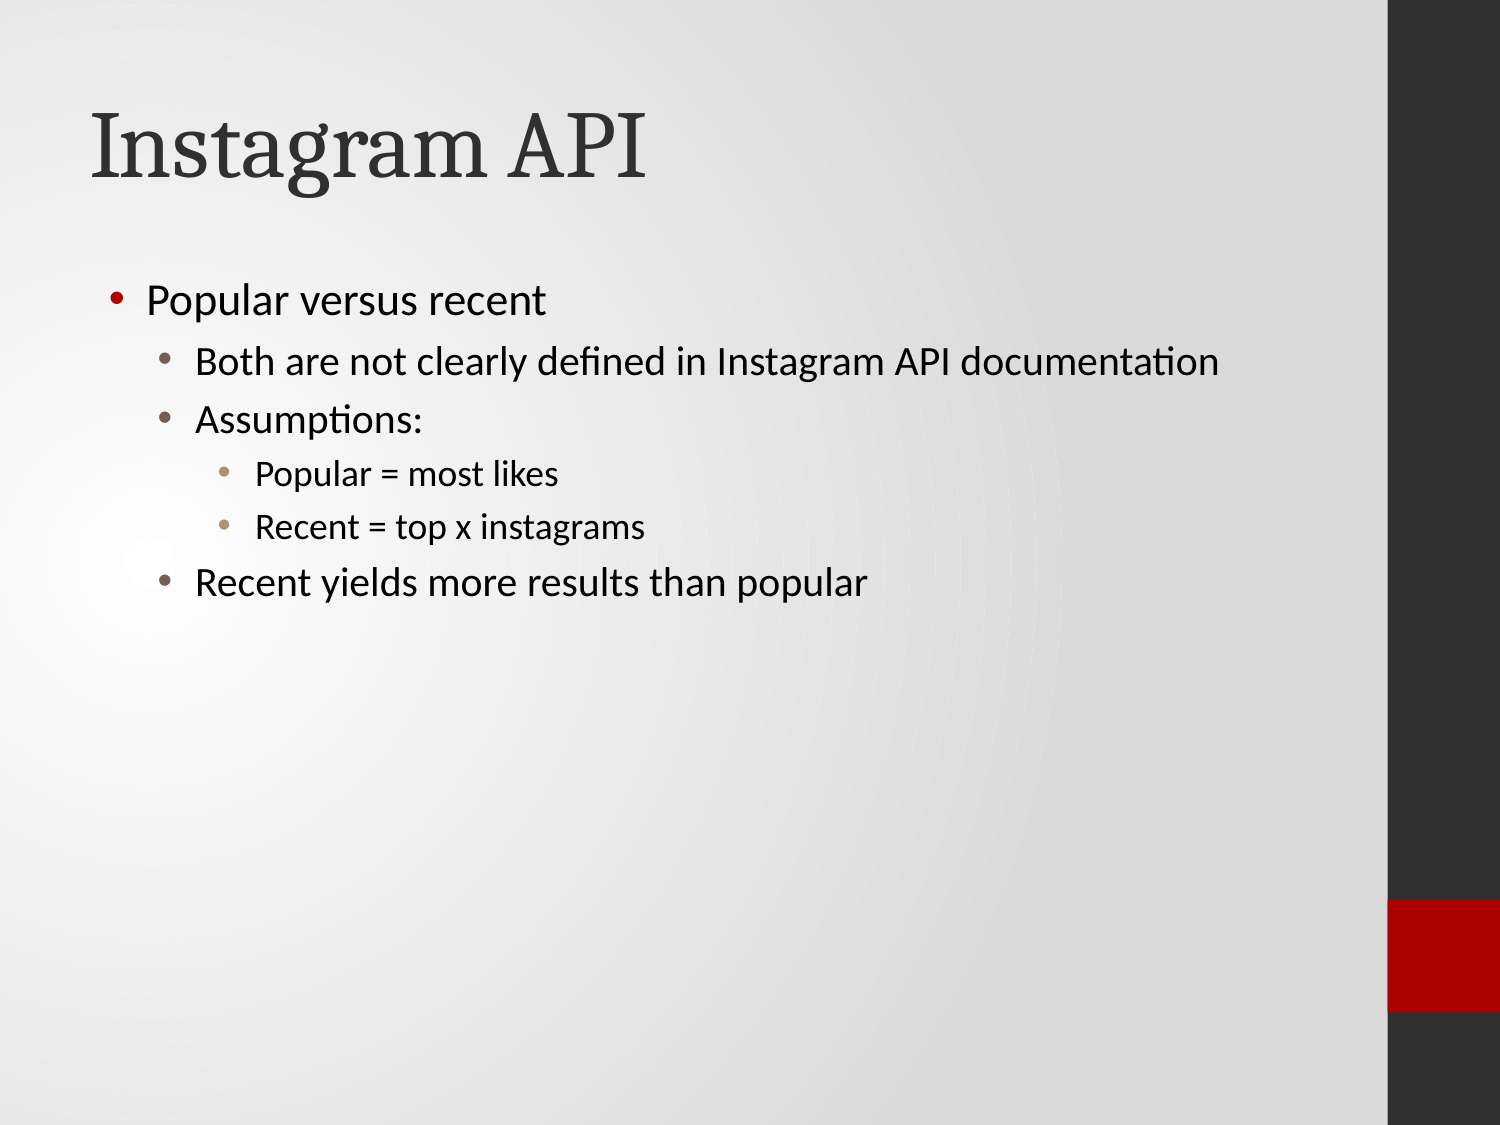

# Instagram API
Popular versus recent
Both are not clearly defined in Instagram API documentation
Assumptions:
Popular = most likes
Recent = top x instagrams
Recent yields more results than popular